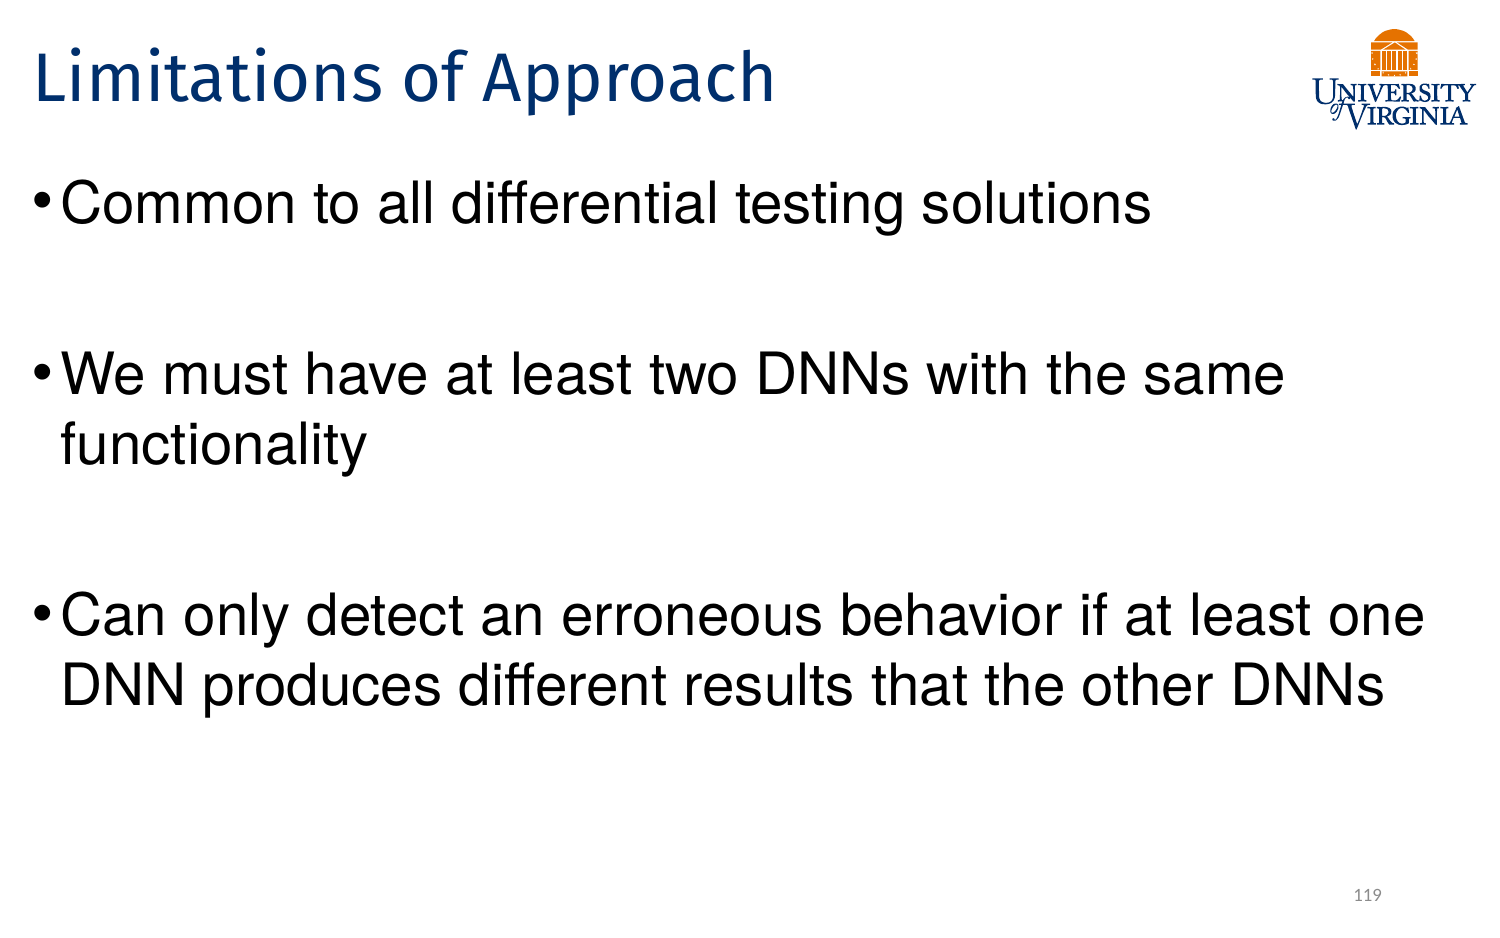

# Limitations of Approach
Common to all differential testing solutions

We must have at least two DNNs with the same functionality

Can only detect an erroneous behavior if at least one DNN produces different results that the other DNNs
119